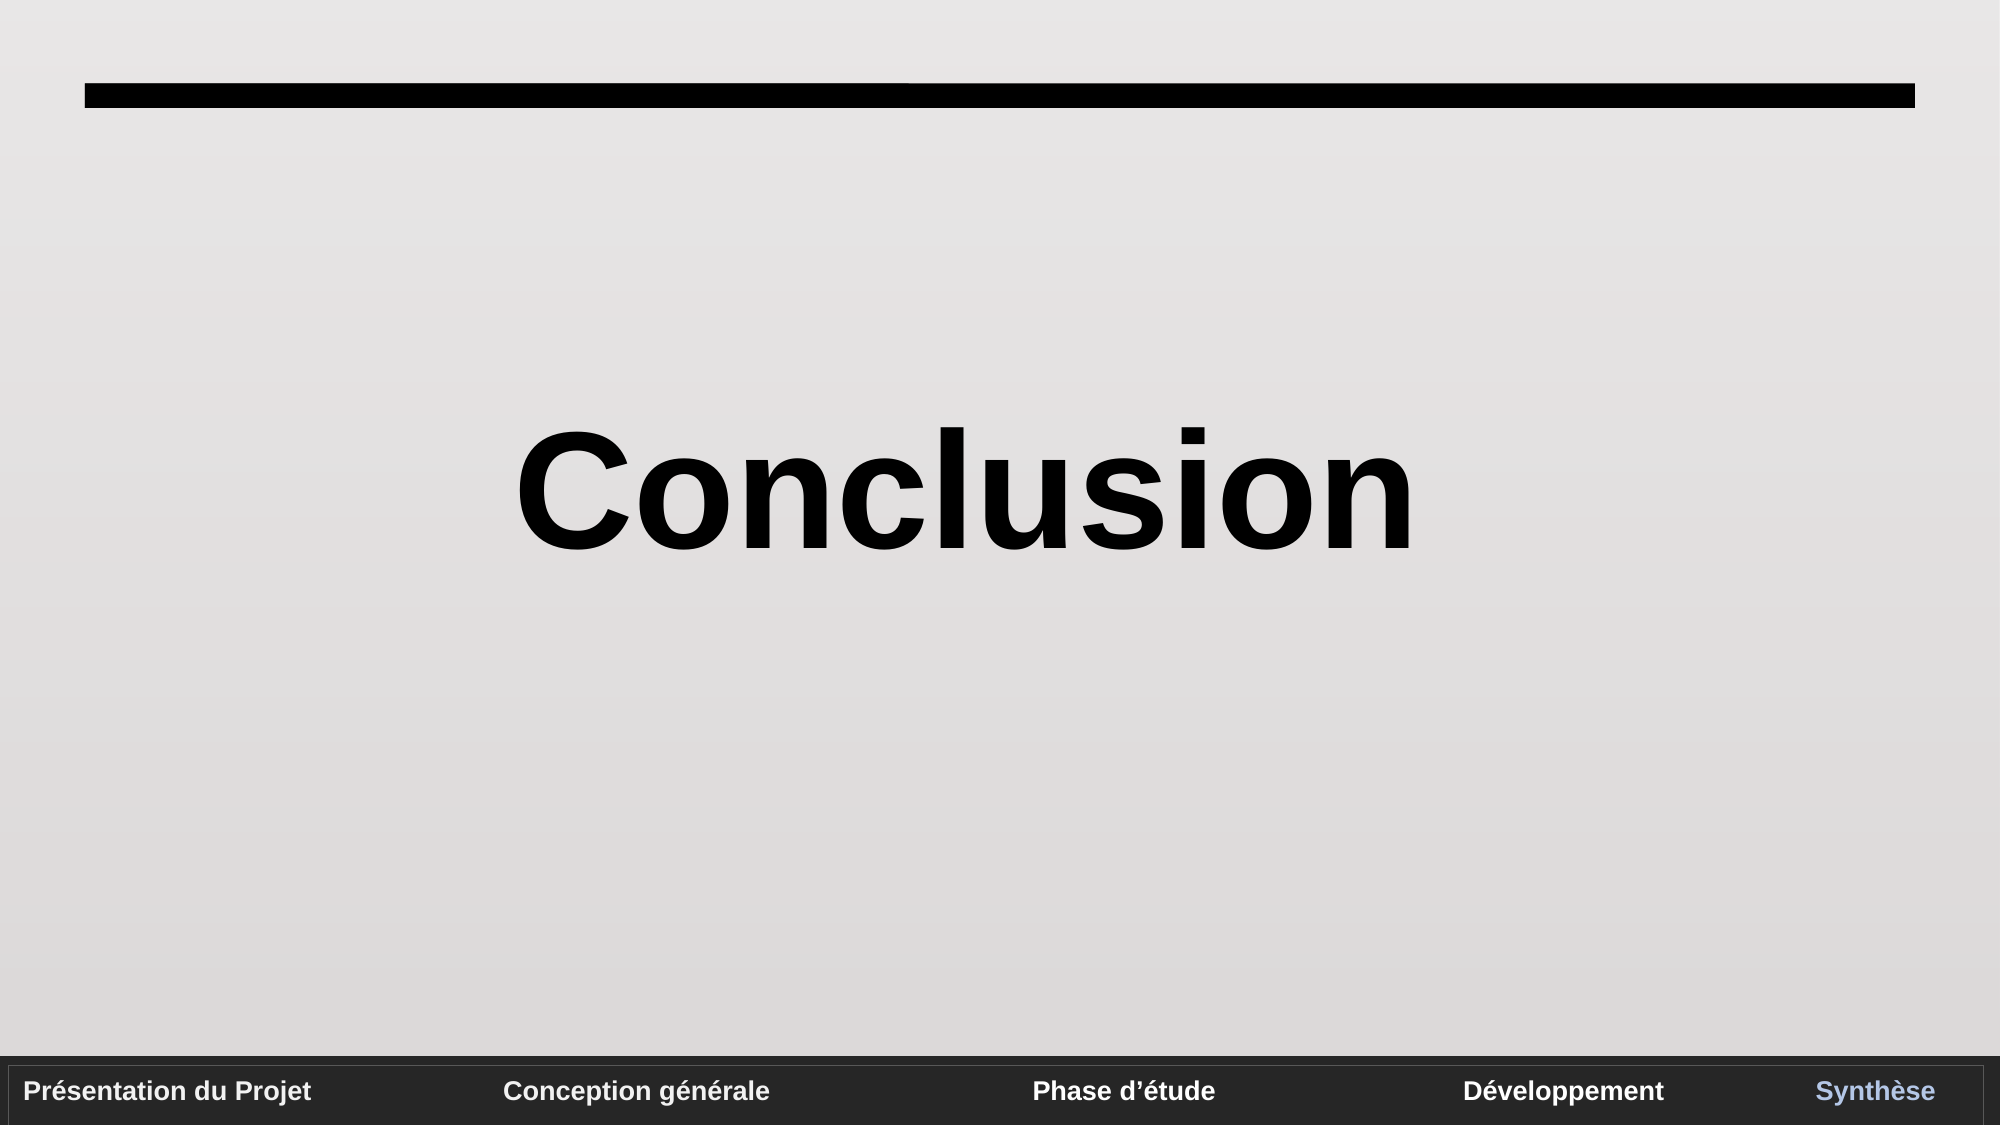

# Conclusion

Présentation du Projet	                        Conception générale                                   Phase d’étude                                 Développement	                   Synthèse